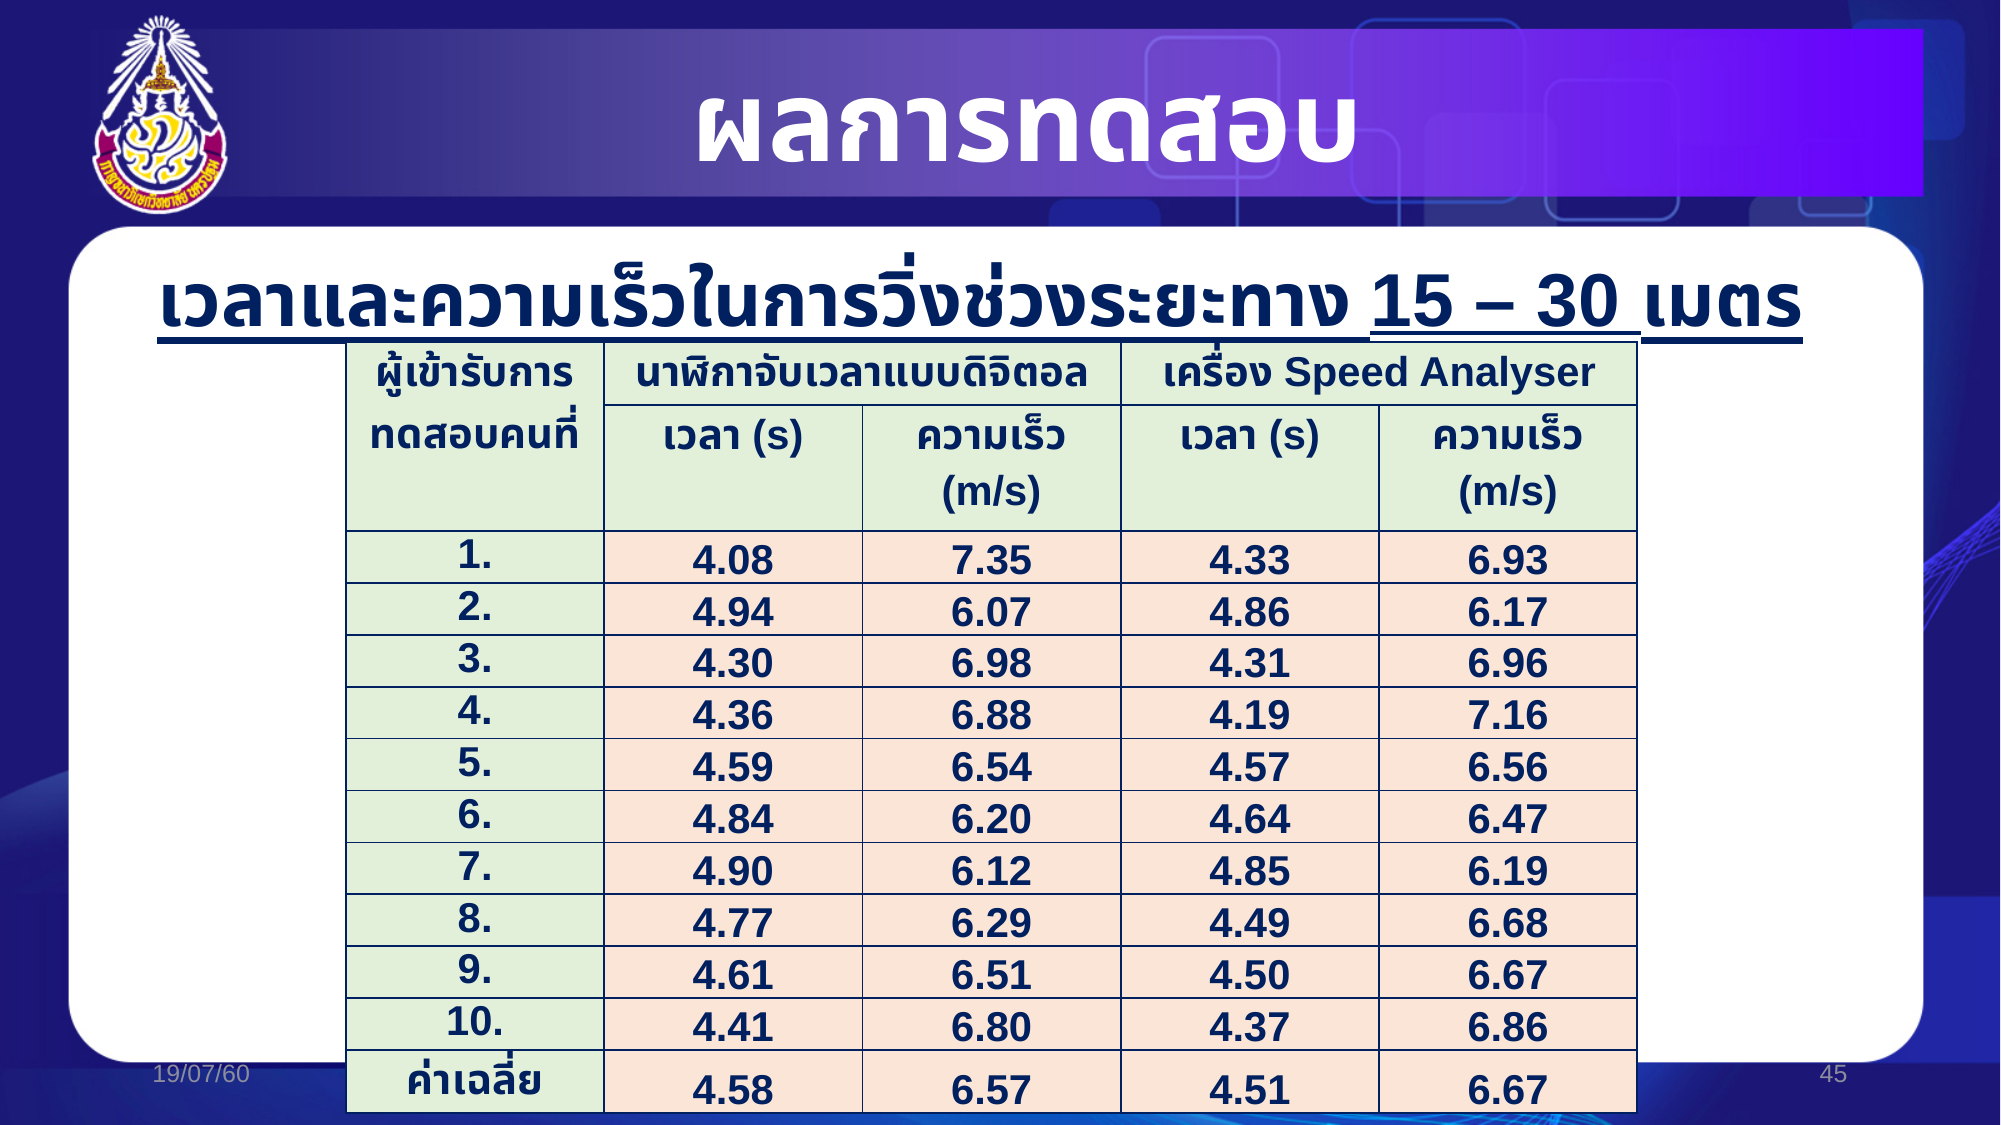

# ผลการทดสอบ
เวลาและความเร็วในการวิ่งช่วงระยะทาง 15 – 30 เมตร
| ผู้เข้ารับการทดสอบคนที่ | นาฬิกาจับเวลาแบบดิจิตอล |  | เครื่อง Speed Analyser |  |
| --- | --- | --- | --- | --- |
|  | เวลา (s) | ความเร็ว (m/s) | เวลา (s) | ความเร็ว (m/s) |
| 1. | 4.08 | 7.35 | 4.33 | 6.93 |
| 2. | 4.94 | 6.07 | 4.86 | 6.17 |
| 3. | 4.30 | 6.98 | 4.31 | 6.96 |
| 4. | 4.36 | 6.88 | 4.19 | 7.16 |
| 5. | 4.59 | 6.54 | 4.57 | 6.56 |
| 6. | 4.84 | 6.20 | 4.64 | 6.47 |
| 7. | 4.90 | 6.12 | 4.85 | 6.19 |
| 8. | 4.77 | 6.29 | 4.49 | 6.68 |
| 9. | 4.61 | 6.51 | 4.50 | 6.67 |
| 10. | 4.41 | 6.80 | 4.37 | 6.86 |
| ค่าเฉลี่ย | 4.58 | 6.57 | 4.51 | 6.67 |
19/07/60
www.rmutt.ac.th
45